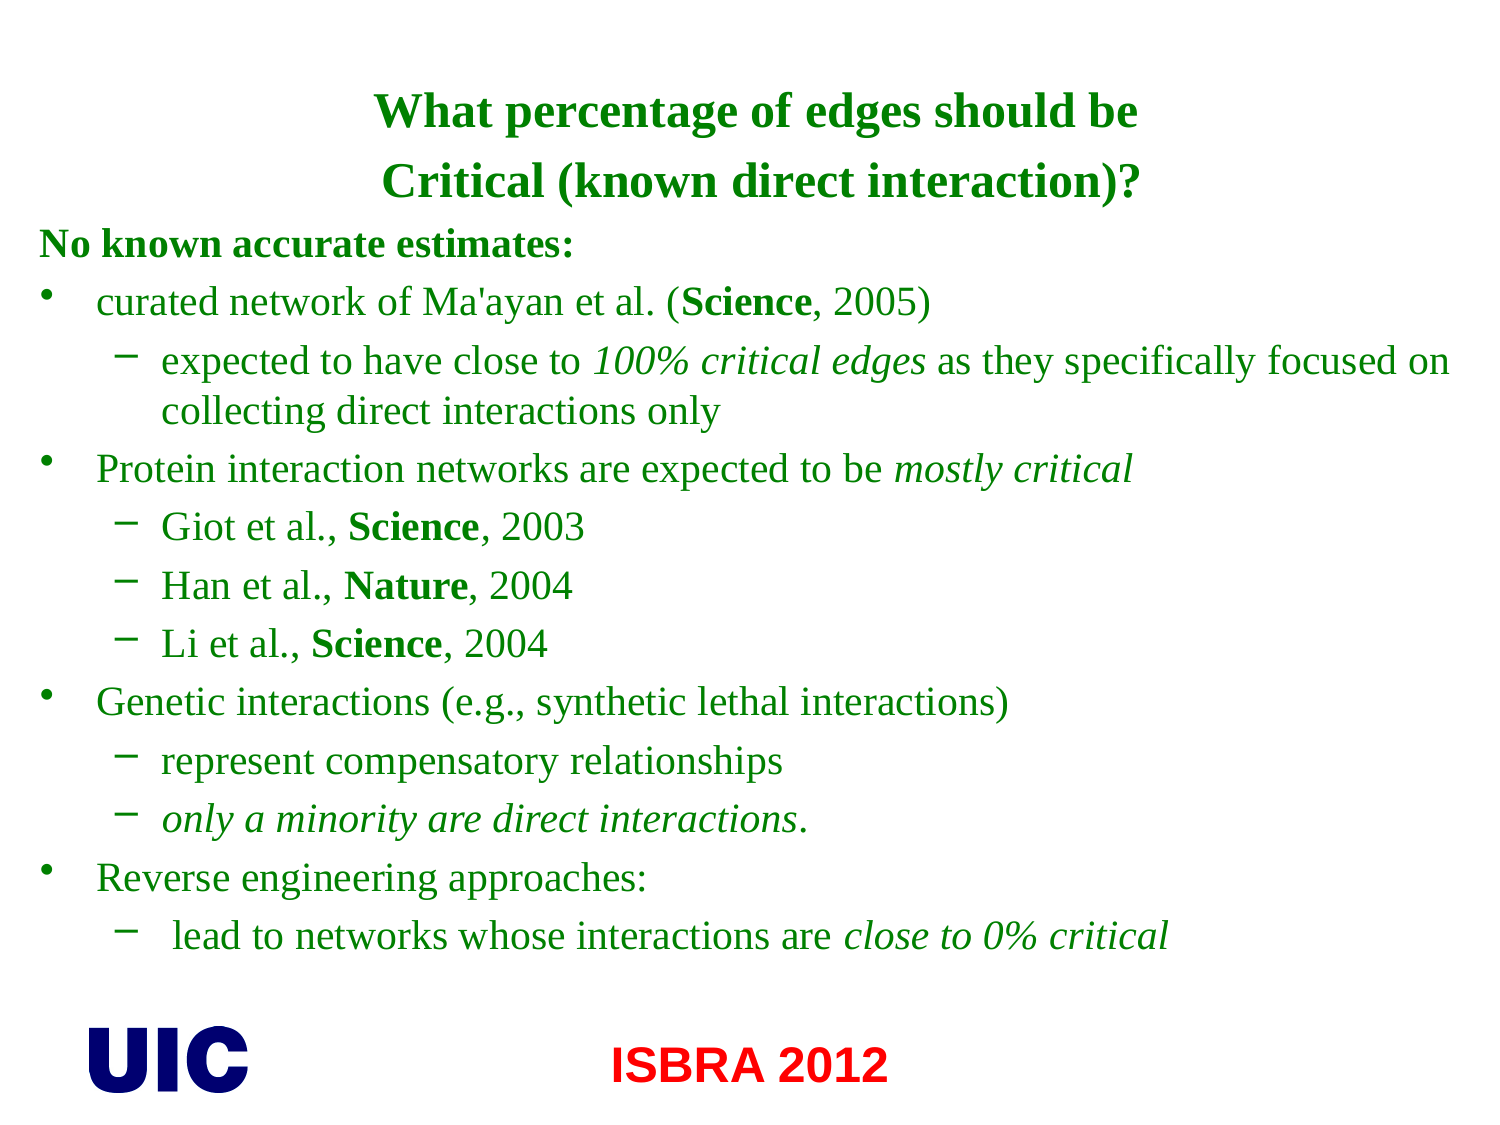

What percentage of edges should be
Critical (known direct interaction)?
No known accurate estimates:
curated network of Ma'ayan et al. (Science, 2005)
expected to have close to 100% critical edges as they specifically focused on collecting direct interactions only
Protein interaction networks are expected to be mostly critical
Giot et al., Science, 2003
Han et al., Nature, 2004
Li et al., Science, 2004
Genetic interactions (e.g., synthetic lethal interactions)
represent compensatory relationships
only a minority are direct interactions.
Reverse engineering approaches:
 lead to networks whose interactions are close to 0% critical

ISBRA 2012